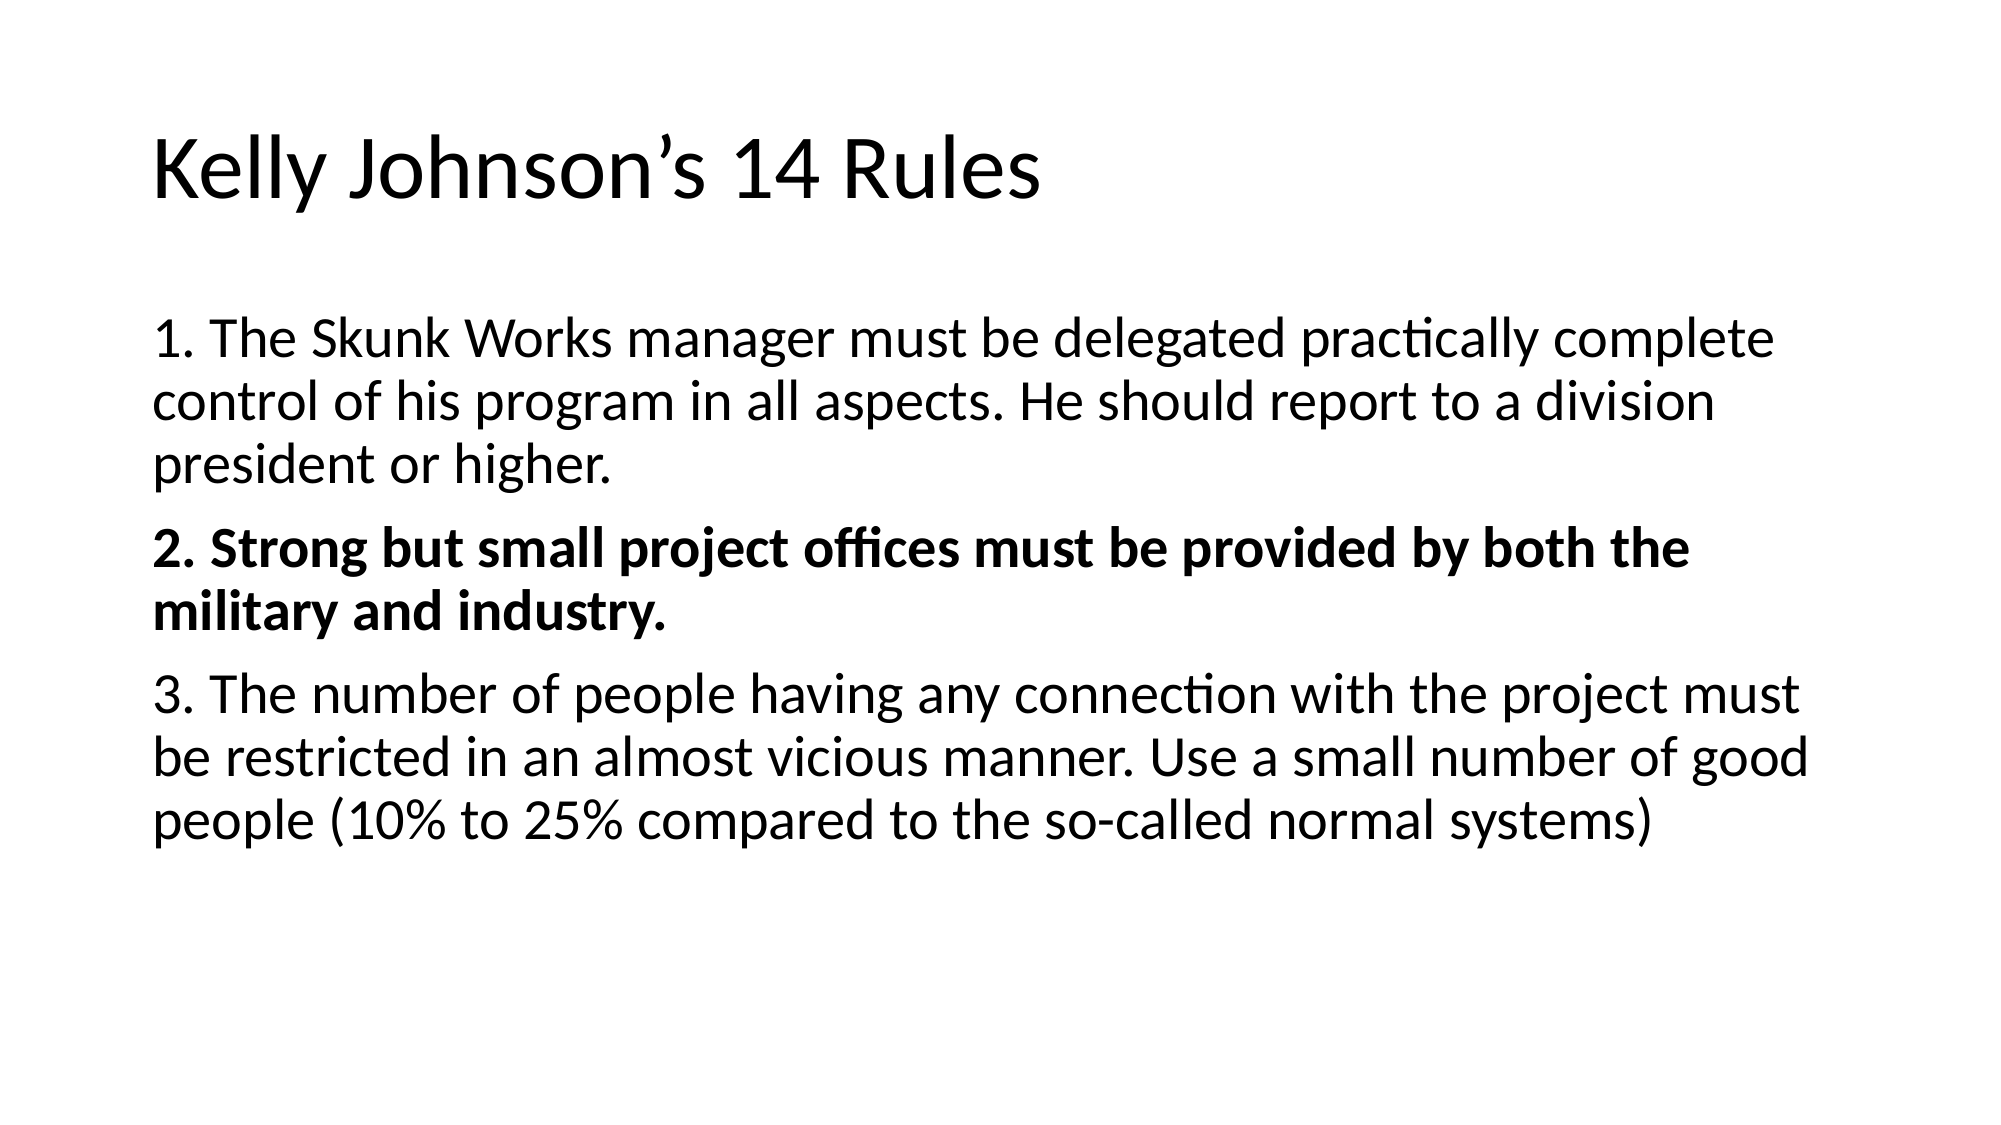

# Kelly Johnson’s 14 Rules
1. The Skunk Works manager must be delegated practically complete control of his program in all aspects. He should report to a division president or higher.
2. Strong but small project offices must be provided by both the military and industry.
3. The number of people having any connection with the project must be restricted in an almost vicious manner. Use a small number of good people (10% to 25% compared to the so-called normal systems)